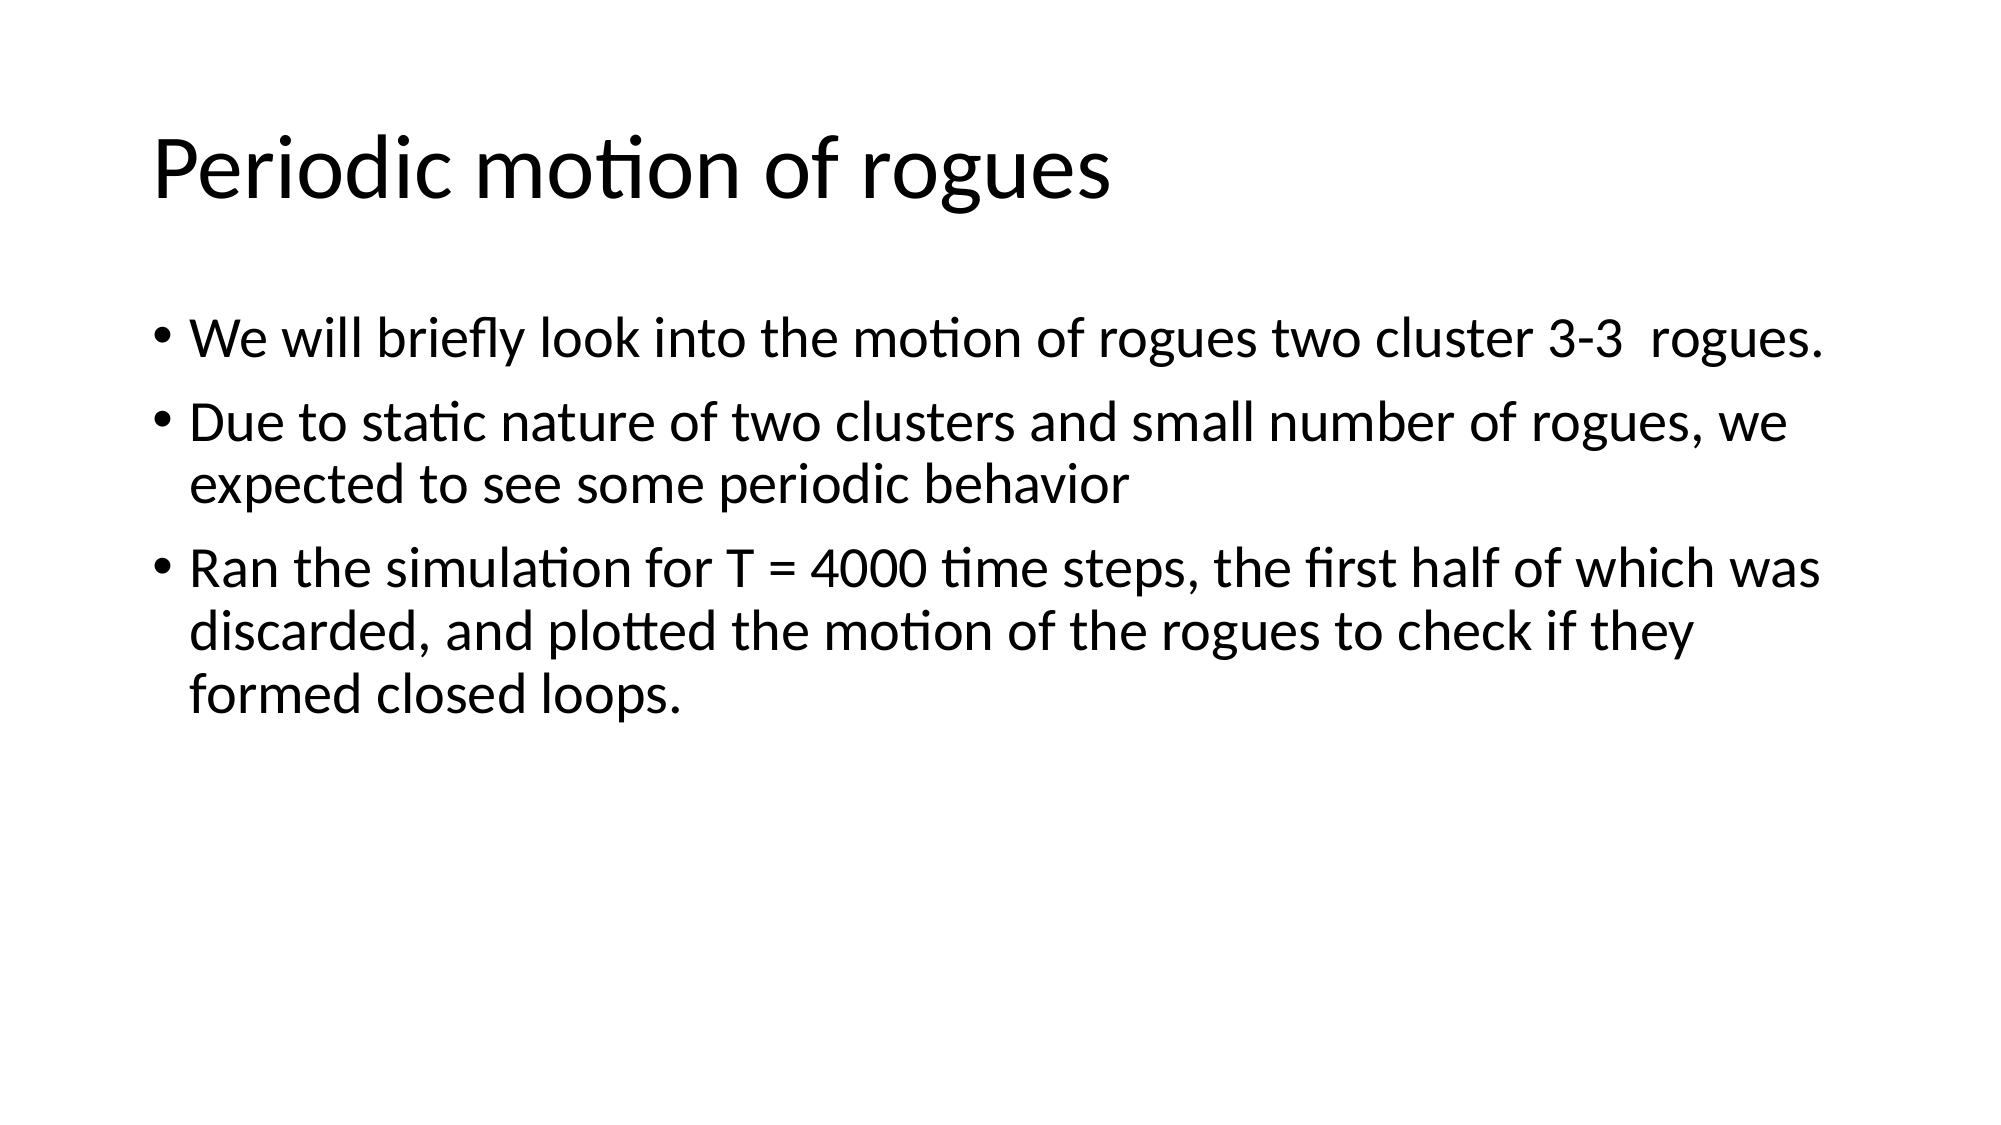

# Periodic motion of rogues
We will briefly look into the motion of rogues two cluster 3-3  rogues.
Due to static nature of two clusters and small number of rogues, we expected to see some periodic behavior
Ran the simulation for T = 4000 time steps, the first half of which was discarded, and plotted the motion of the rogues to check if they formed closed loops.